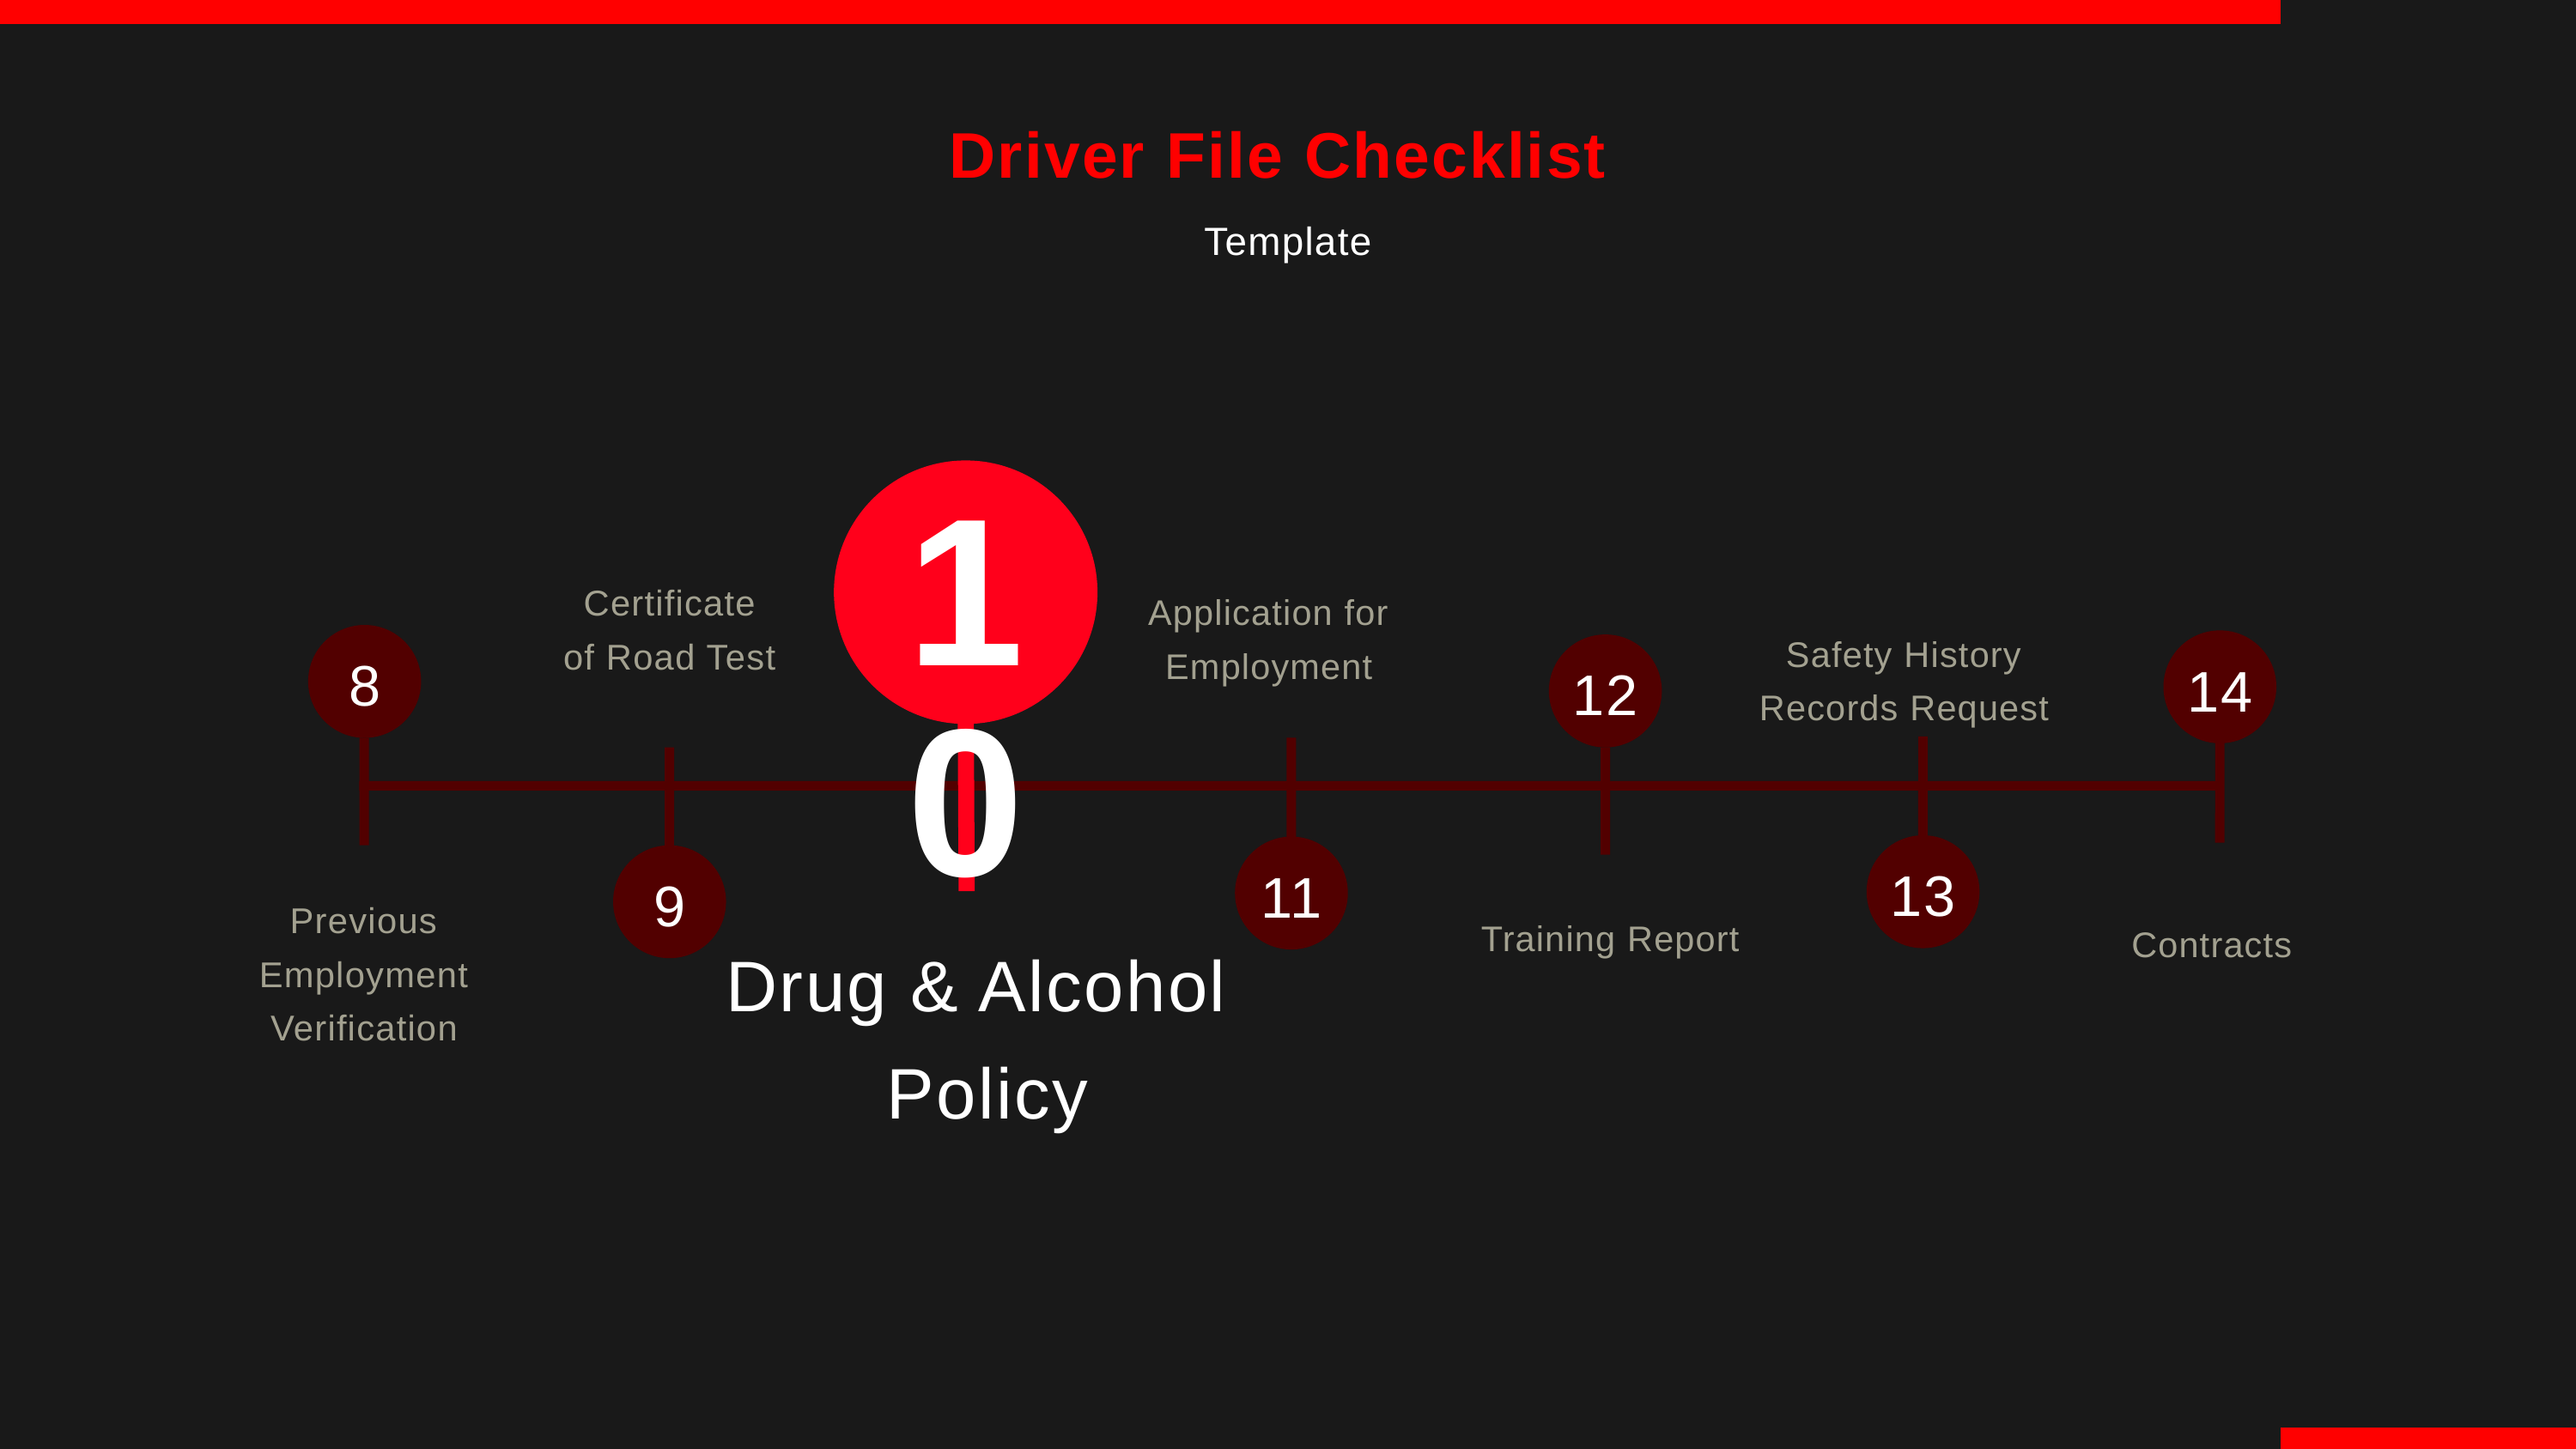

Driver File Checklist
Template

10
Certificate
of Road Test
Application for Employment
Safety History Records Request

8

14

12

13

11

9
Previous Employment Verification
Training Report
Contracts
Drug & Alcohol
Policy